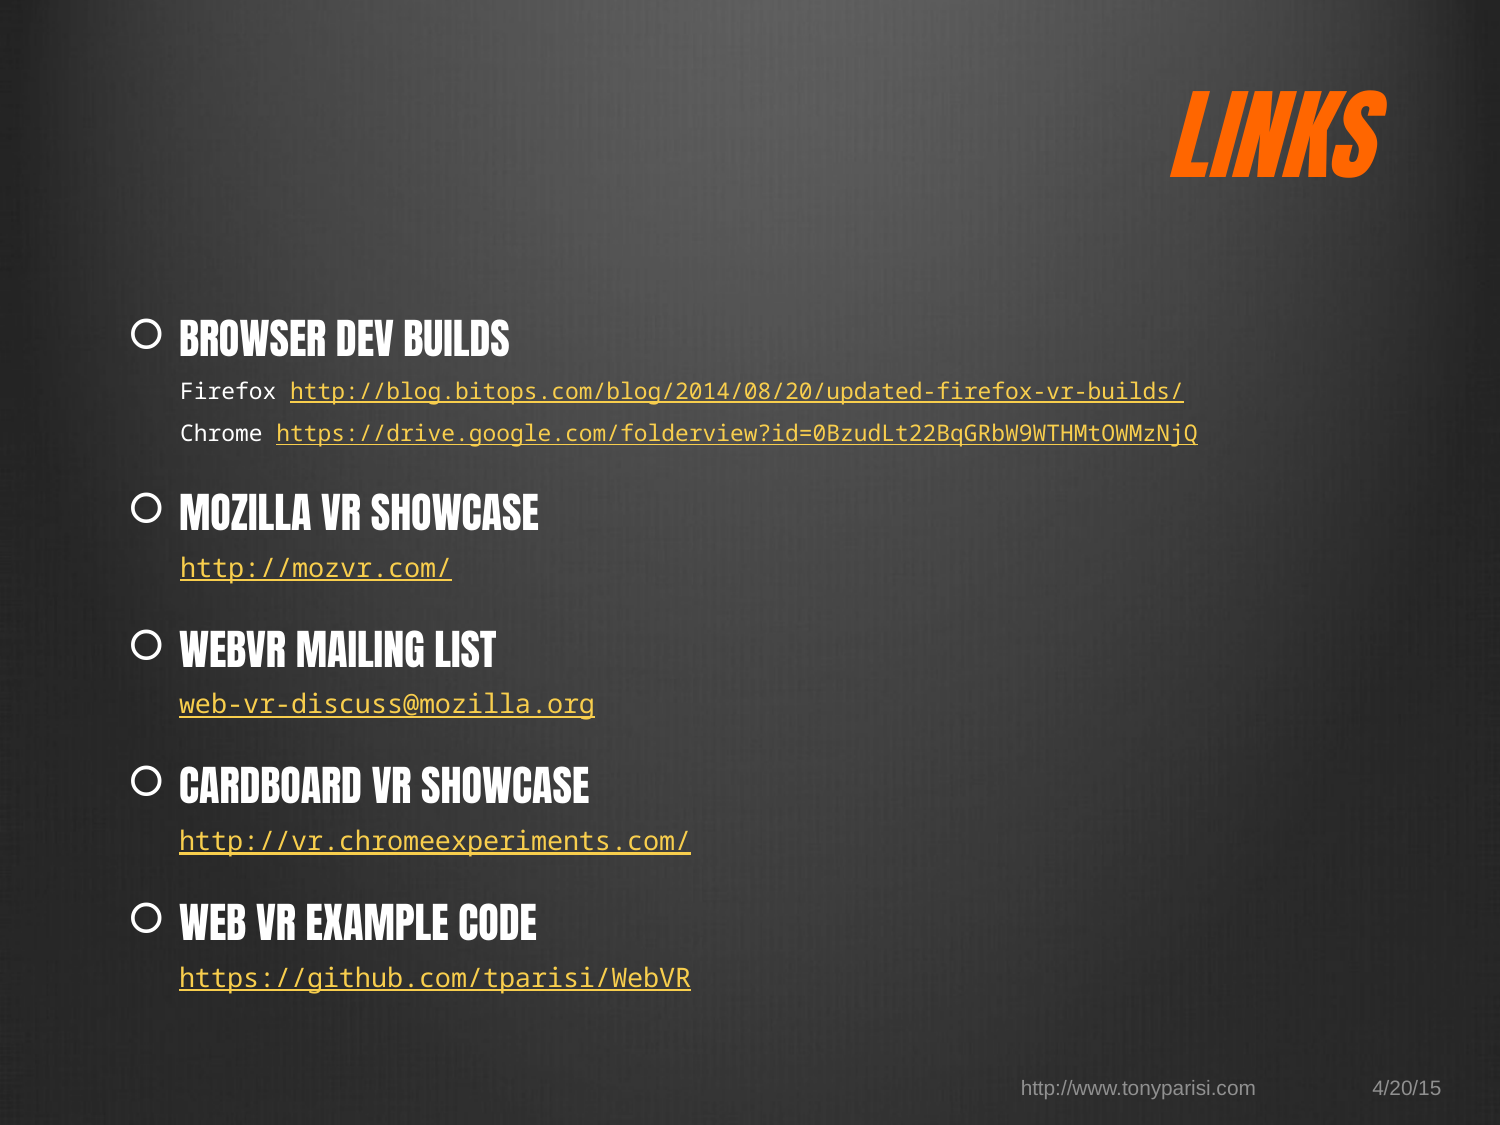

# Links
Browser Dev Builds
Firefox http://blog.bitops.com/blog/2014/08/20/updated-firefox-vr-builds/
Chrome https://drive.google.com/folderview?id=0BzudLt22BqGRbW9WTHMtOWMzNjQ
Mozilla VR Showcase
http://mozvr.com/
WEBVR Mailing List
web-vr-discuss@mozilla.org
Cardboard VR Showcase
http://vr.chromeexperiments.com/
Web VR Example Code
https://github.com/tparisi/WebVR

http://www.tonyparisi.com
4/20/15